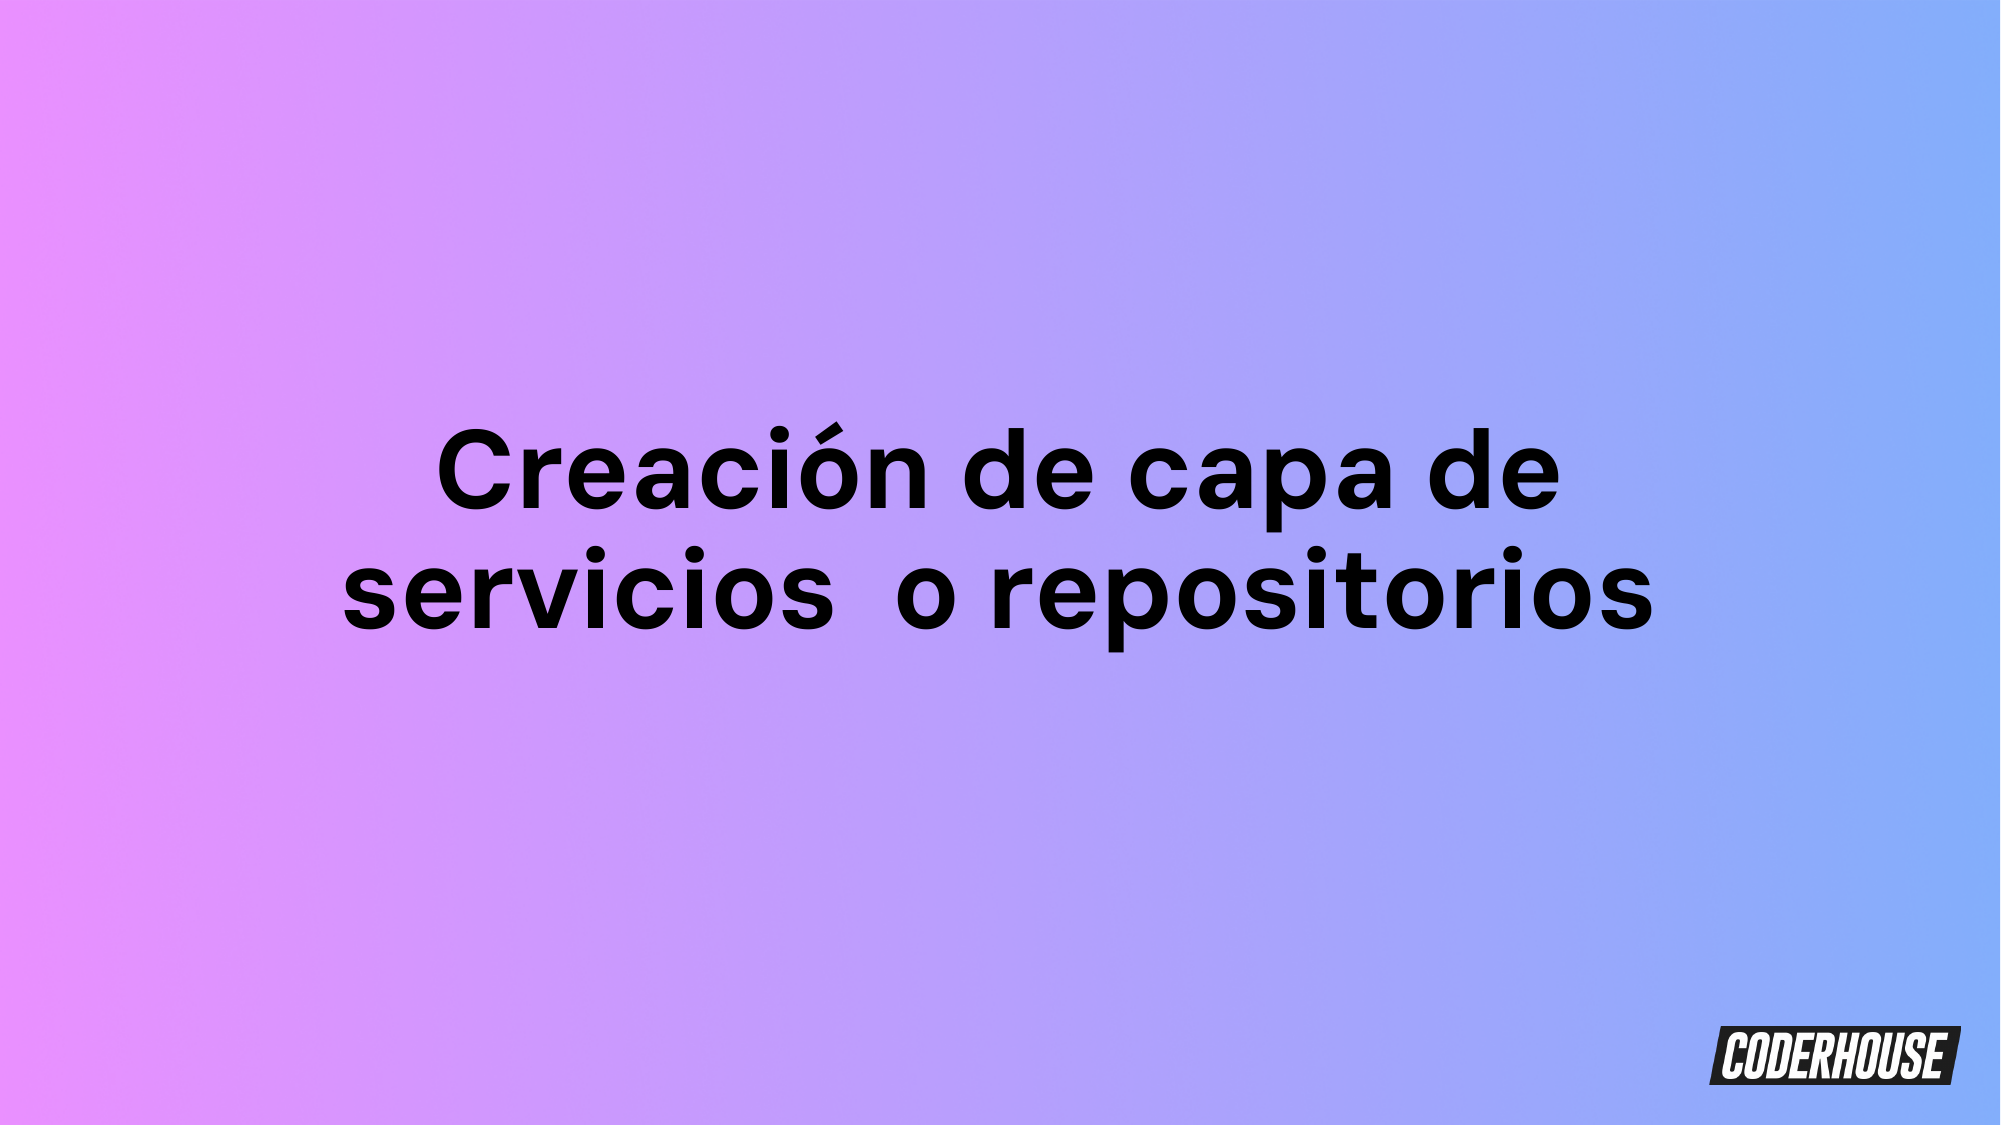

Creación de capa de servicios  o repositorios